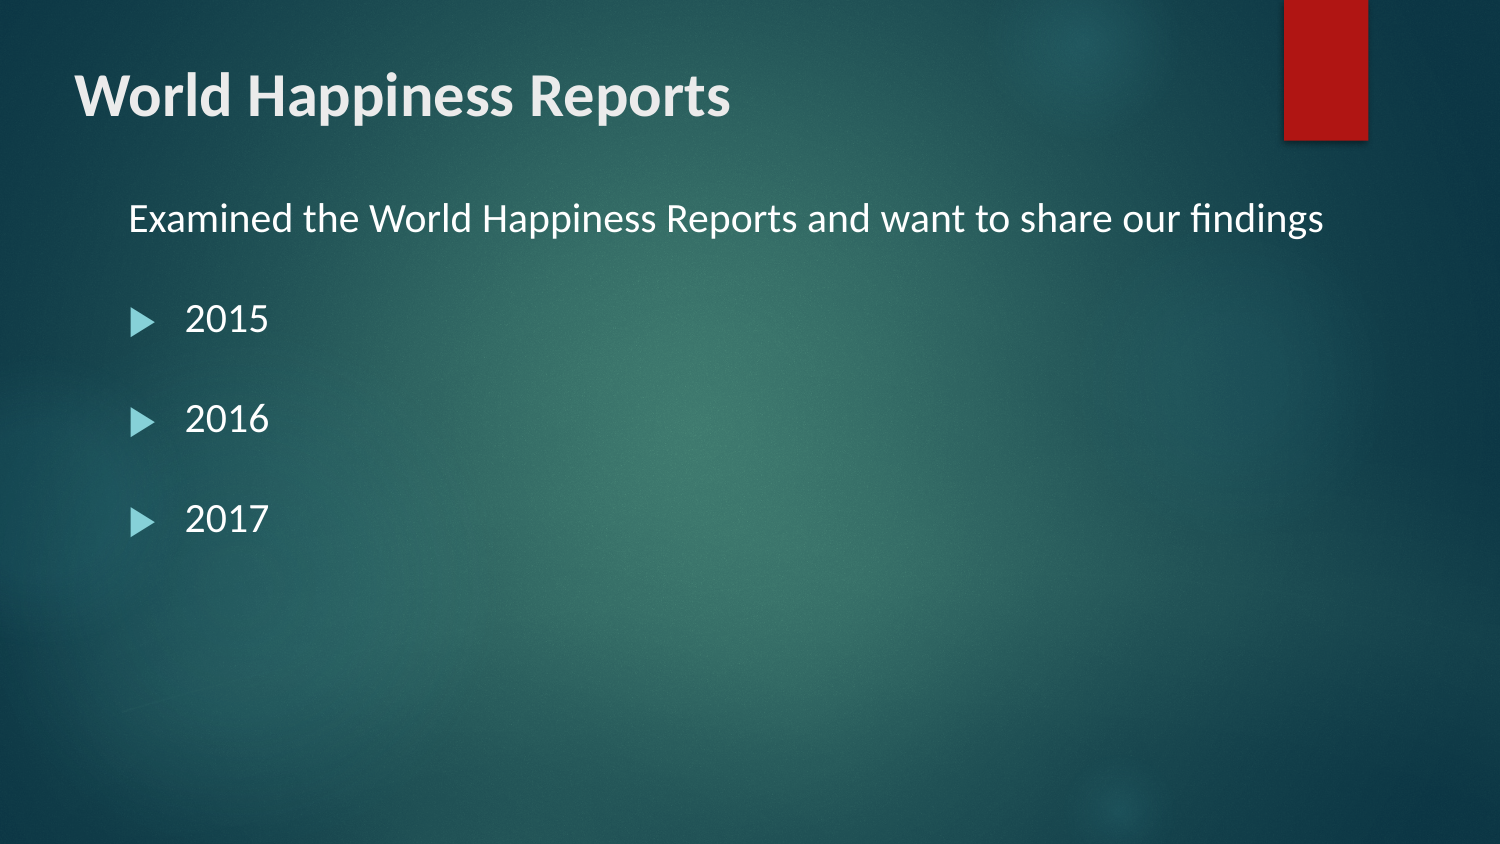

# World Happiness Reports
Examined the World Happiness Reports and want to share our findings

2015

2016

2017